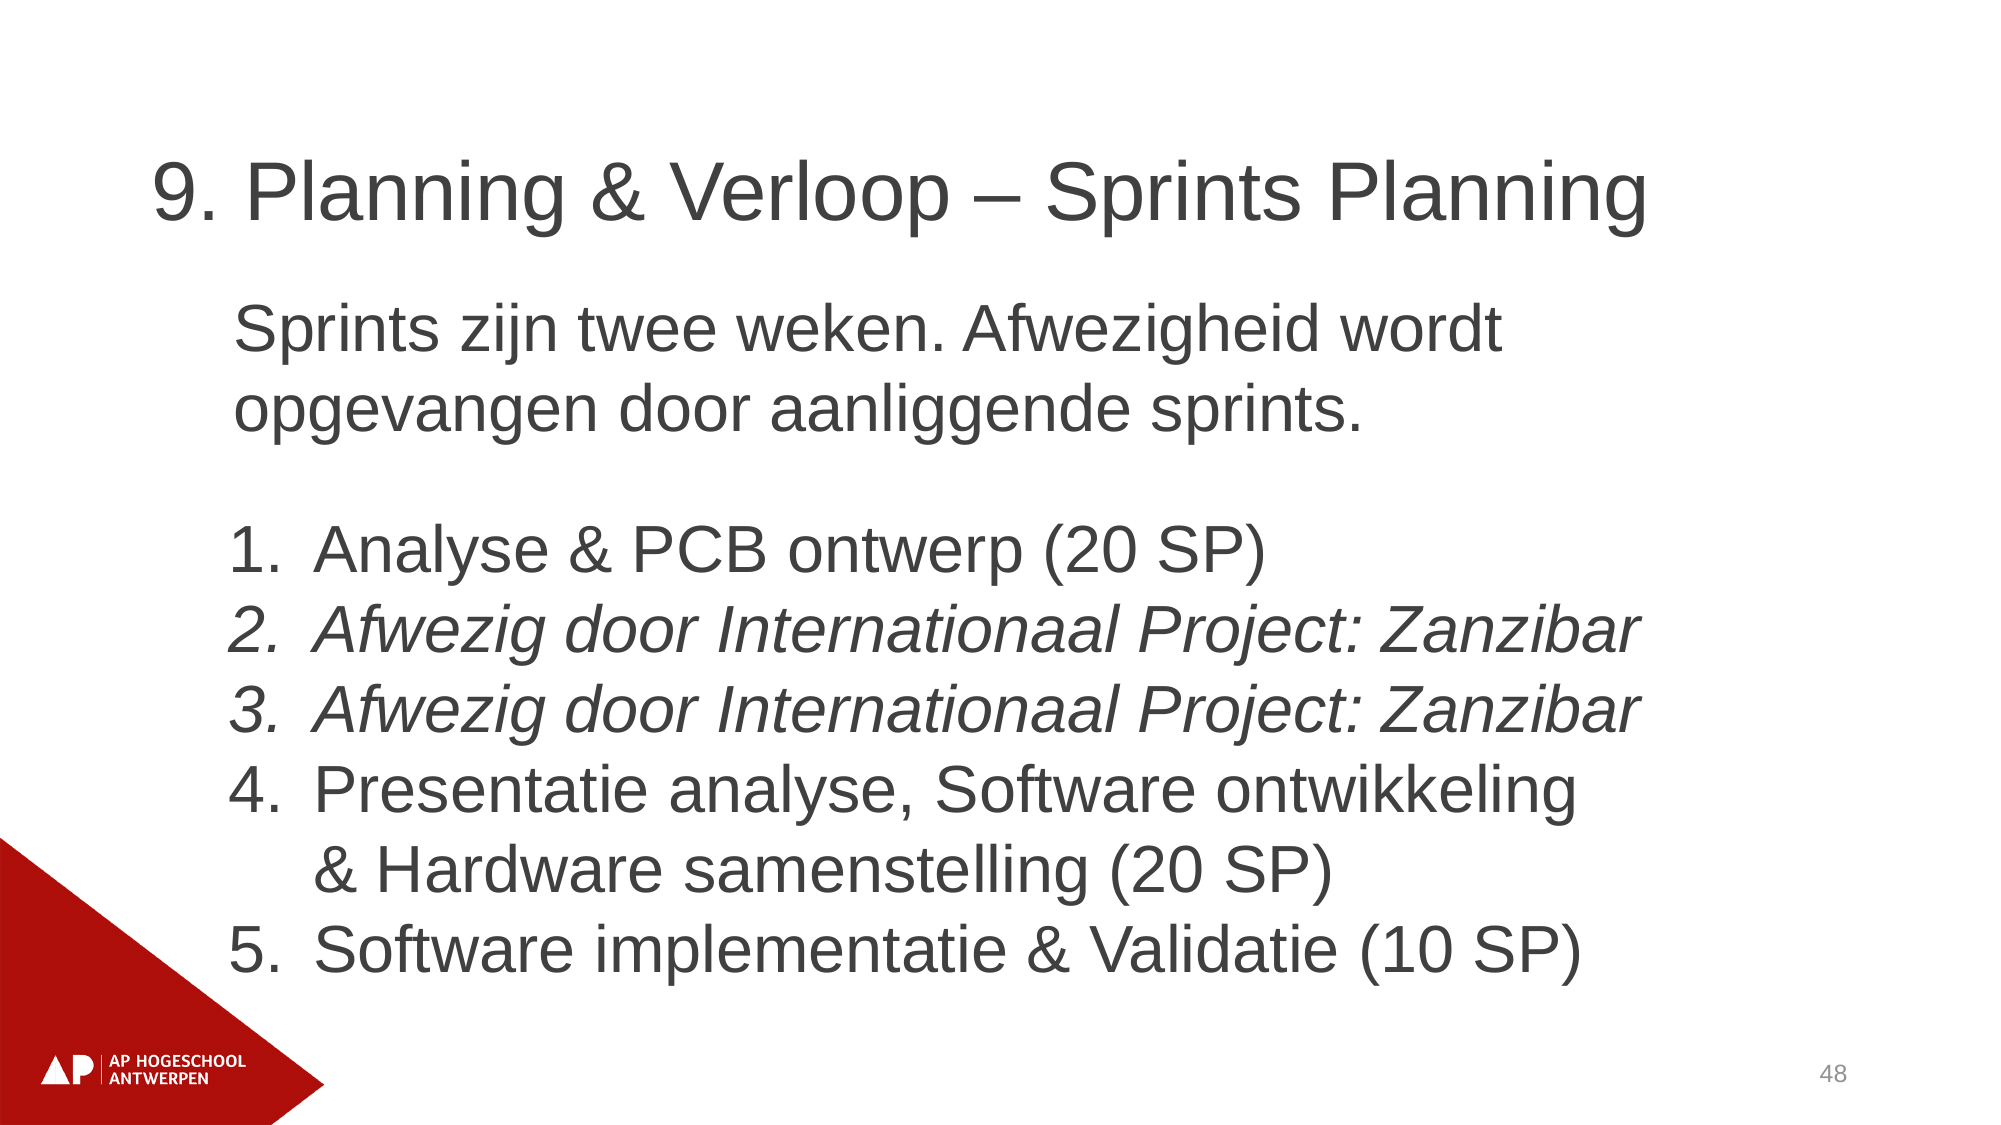

9. Planning & Verloop – Sprints Planning

Sprints zijn twee weken. Afwezigheid wordt opgevangen door aanliggende sprints.
Analyse & PCB ontwerp (20 SP)
Afwezig door Internationaal Project: Zanzibar
Afwezig door Internationaal Project: Zanzibar
Presentatie analyse, Software ontwikkeling
& Hardware samenstelling (20 SP)
Software implementatie & Validatie (10 SP)
48